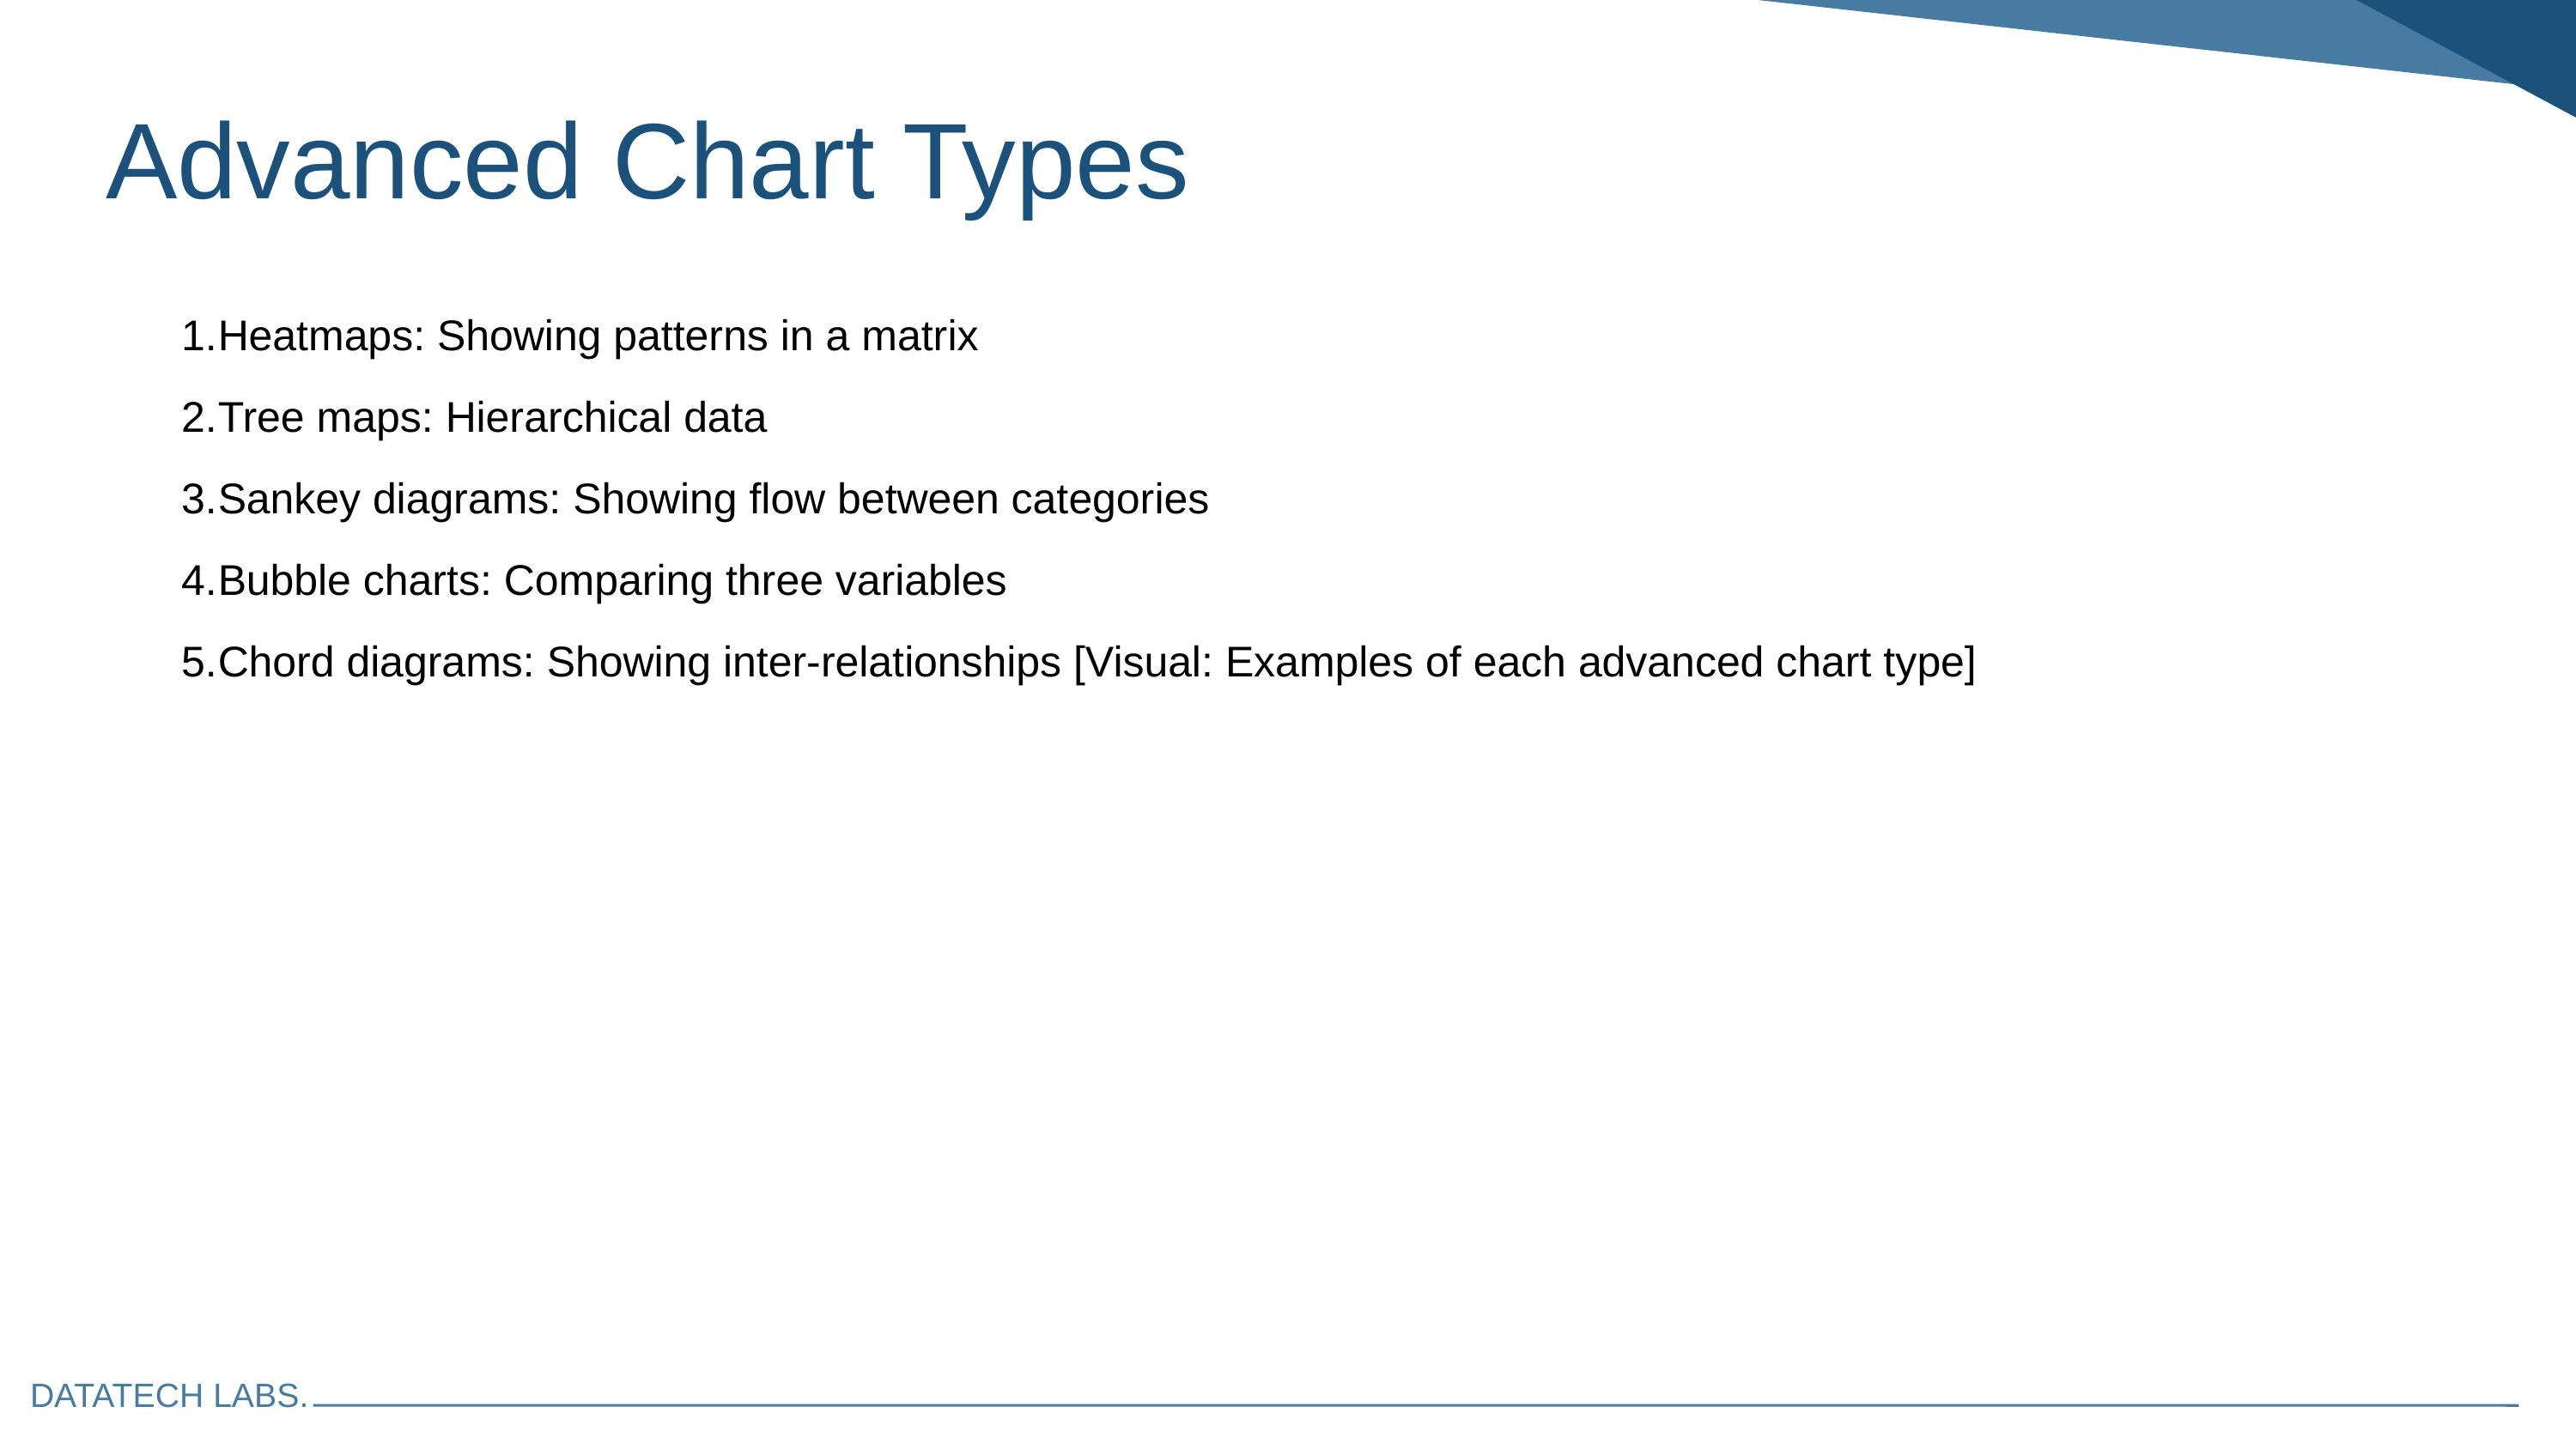

Advanced Chart Types
Heatmaps: Showing patterns in a matrix
Tree maps: Hierarchical data
Sankey diagrams: Showing flow between categories
Bubble charts: Comparing three variables
Chord diagrams: Showing inter-relationships [Visual: Examples of each advanced chart type]
DATATECH LABS.